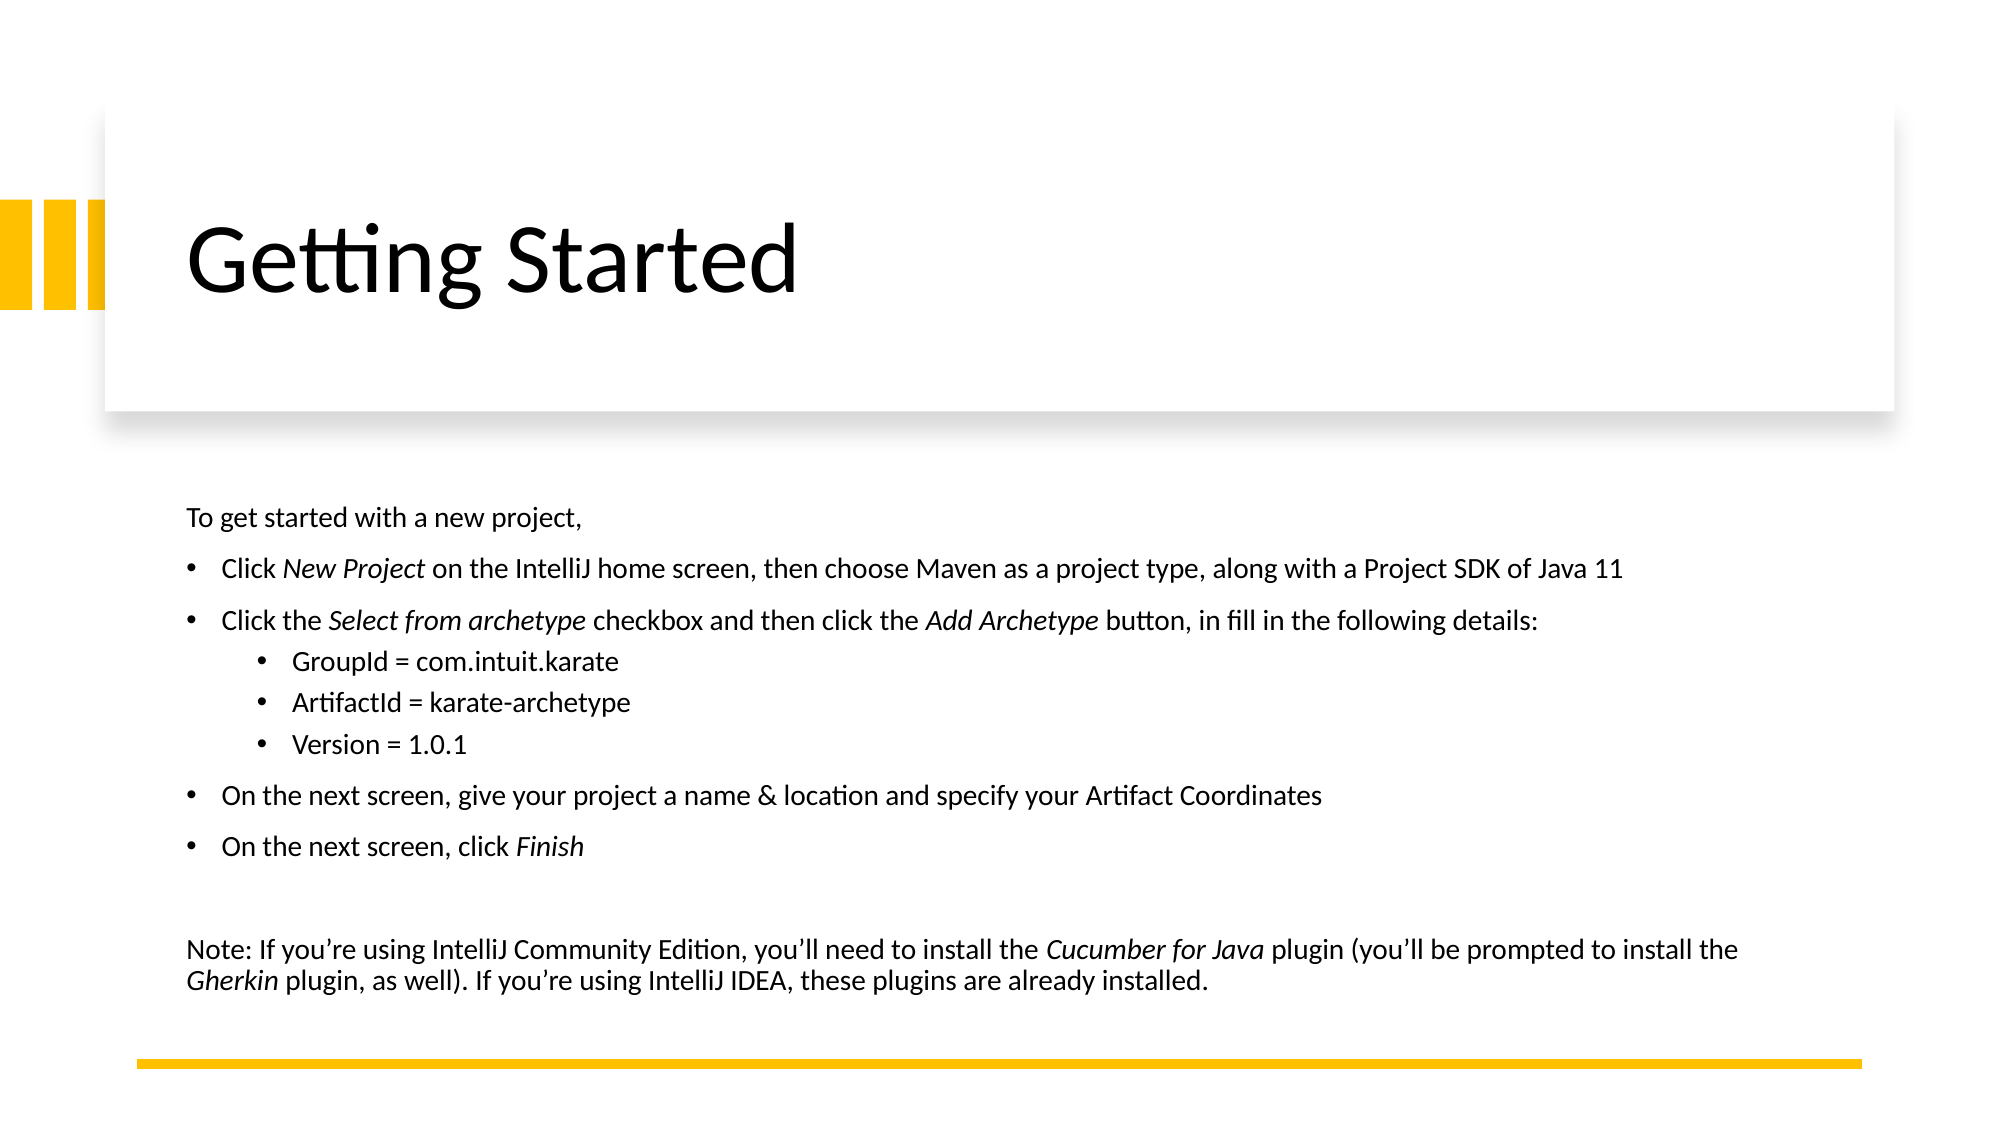

# Getting Started

To get started with a new project,
Click New Project on the IntelliJ home screen, then choose Maven as a project type, along with a Project SDK of Java 11
Click the Select from archetype checkbox and then click the Add Archetype button, in fill in the following details:
GroupId = com.intuit.karate
ArtifactId = karate-archetype
Version = 1.0.1
On the next screen, give your project a name & location and specify your Artifact Coordinates
On the next screen, click Finish

Note: If you’re using IntelliJ Community Edition, you’ll need to install the Cucumber for Java plugin (you’ll be prompted to install the Gherkin plugin, as well). If you’re using IntelliJ IDEA, these plugins are already installed.